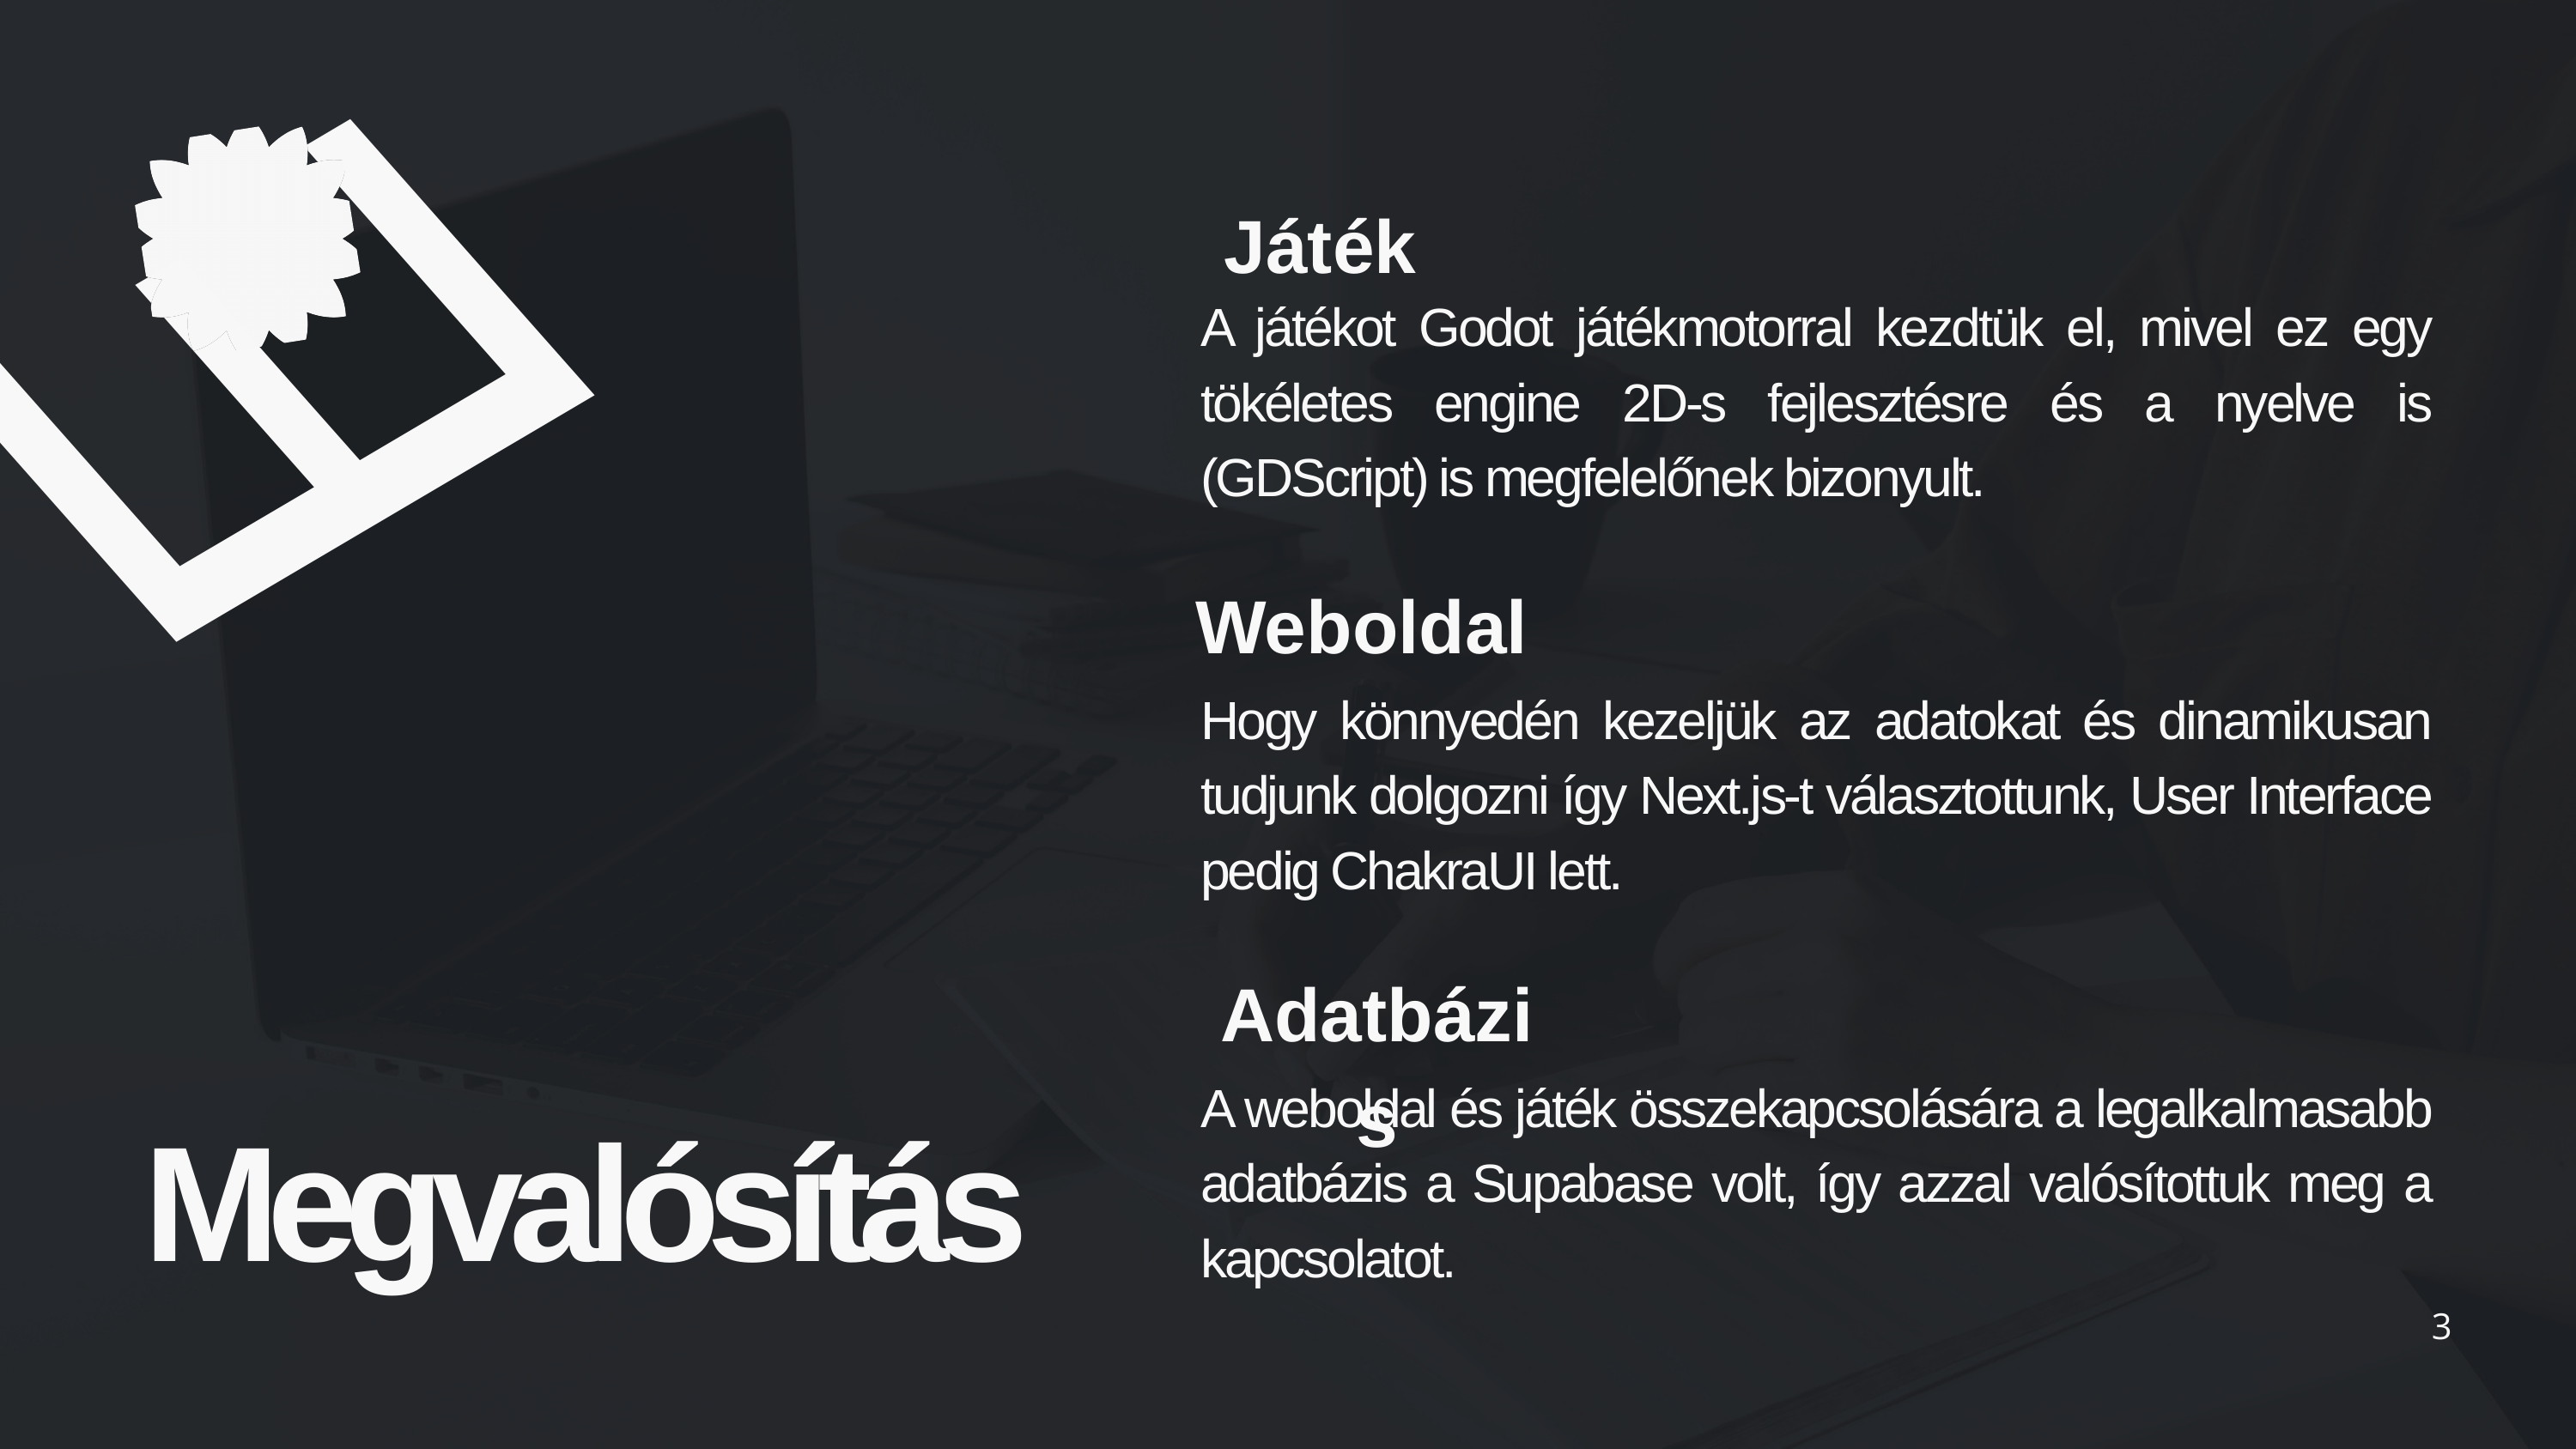

E

Játék
A játékot Godot játékmotorral kezdtük el, mivel ez egy tökéletes engine 2D-s fejlesztésre és a nyelve is (GDScript) is megfelelőnek bizonyult.
Weboldal
Hogy könnyedén kezeljük az adatokat és dinamikusan tudjunk dolgozni így Next.js-t választottunk, User Interface pedig ChakraUI lett.
Adatbázis
A weboldal és játék összekapcsolására a legalkalmasabb adatbázis a Supabase volt, így azzal valósítottuk meg a kapcsolatot.
Megvalósítás
3